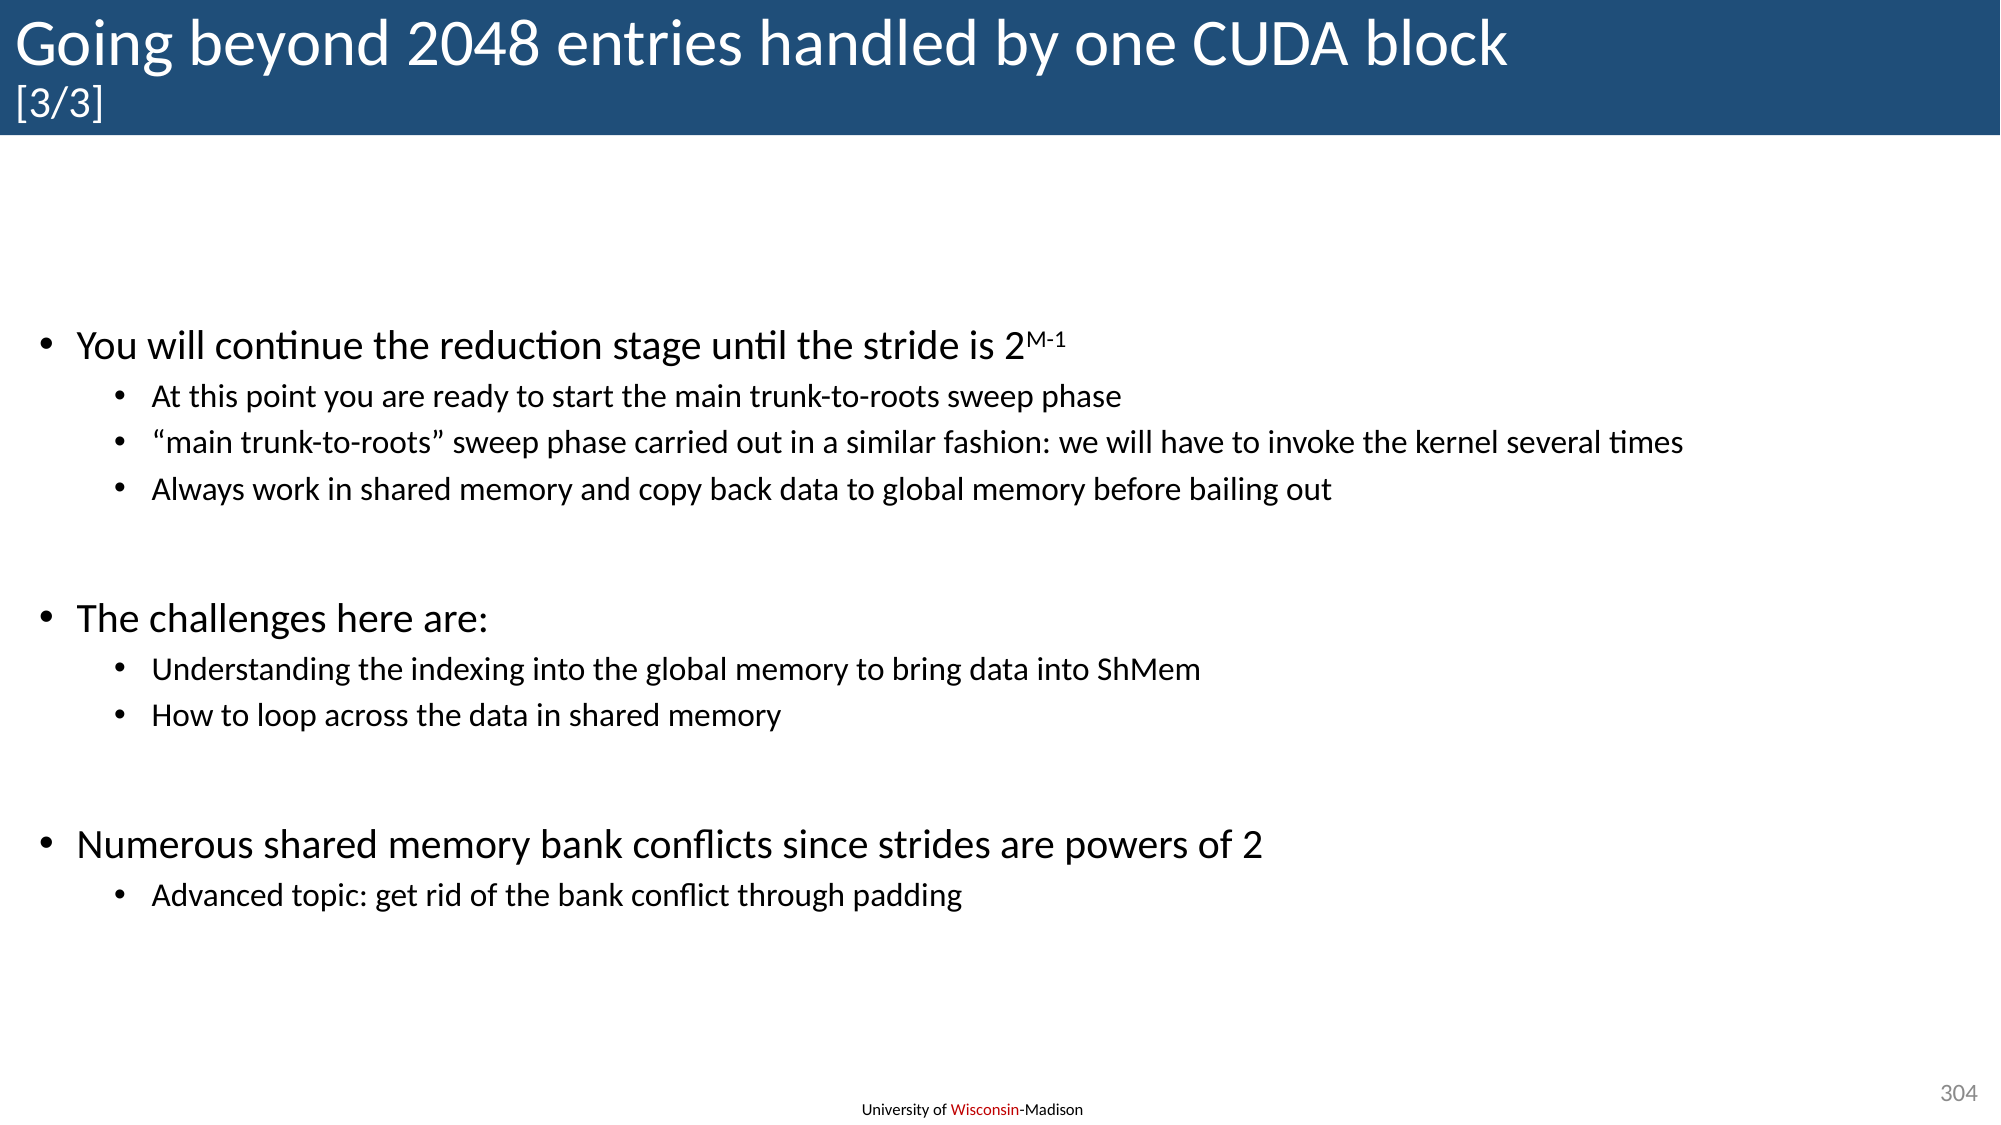

# Going beyond 2048 entries handled by one CUDA block [3/3]

You will continue the reduction stage until the stride is 2M-1
At this point you are ready to start the main trunk-to-roots sweep phase
“main trunk-to-roots” sweep phase carried out in a similar fashion: we will have to invoke the kernel several times
Always work in shared memory and copy back data to global memory before bailing out

The challenges here are:
Understanding the indexing into the global memory to bring data into ShMem
How to loop across the data in shared memory

Numerous shared memory bank conflicts since strides are powers of 2
Advanced topic: get rid of the bank conflict through padding
304